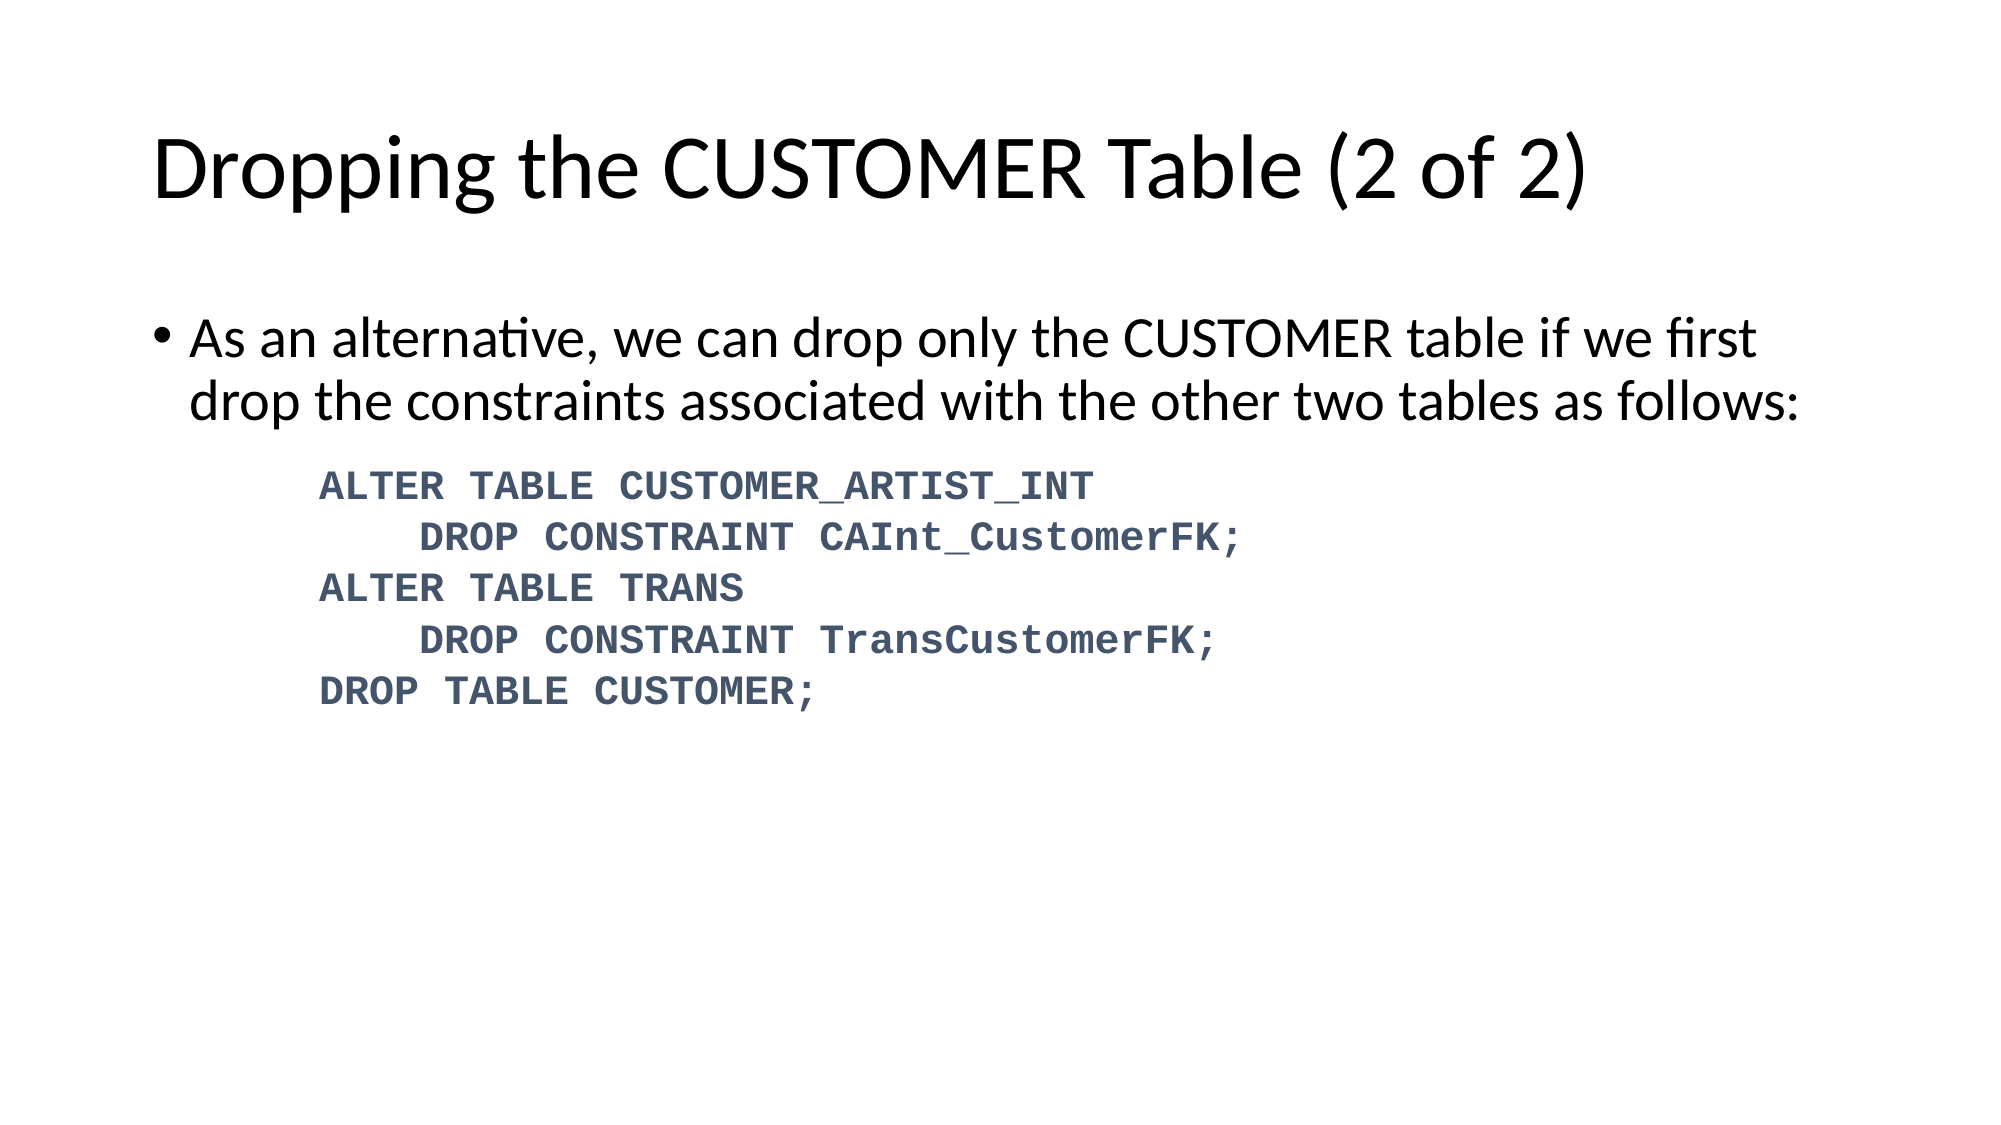

# Dropping the CUSTOMER Table (2 of 2)
As an alternative, we can drop only the CUSTOMER table if we first drop the constraints associated with the other two tables as follows:

	ALTER TABLE CUSTOMER_ARTIST_INT
	    DROP CONSTRAINT CAInt_CustomerFK;
	ALTER TABLE TRANS
	    DROP CONSTRAINT TransCustomerFK;
	DROP TABLE CUSTOMER;